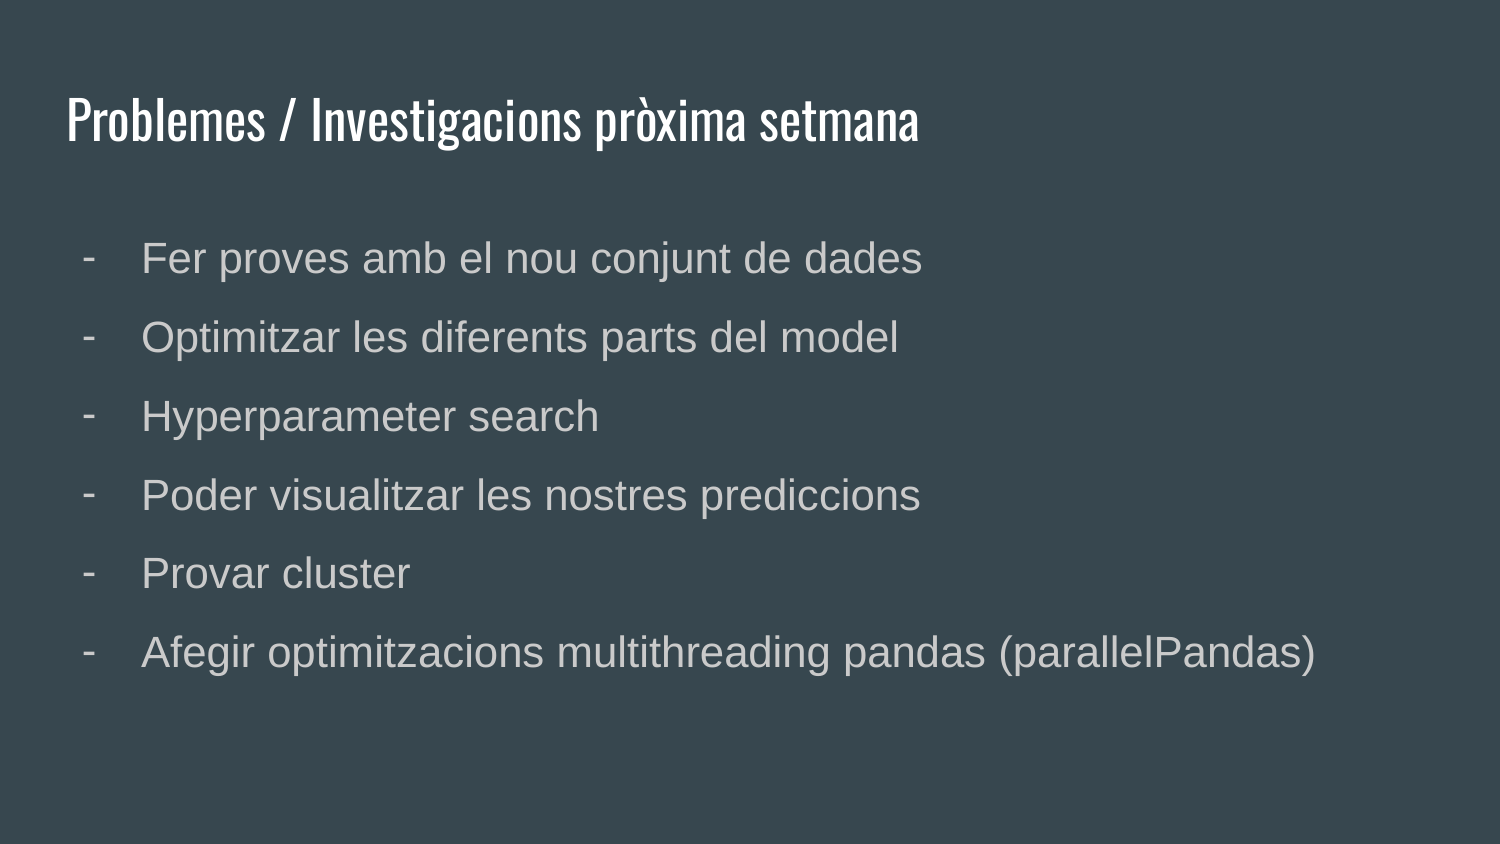

# Problemes / Investigacions pròxima setmana
Fer proves amb el nou conjunt de dades
Optimitzar les diferents parts del model
Hyperparameter search
Poder visualitzar les nostres prediccions
Provar cluster
Afegir optimitzacions multithreading pandas (parallelPandas)